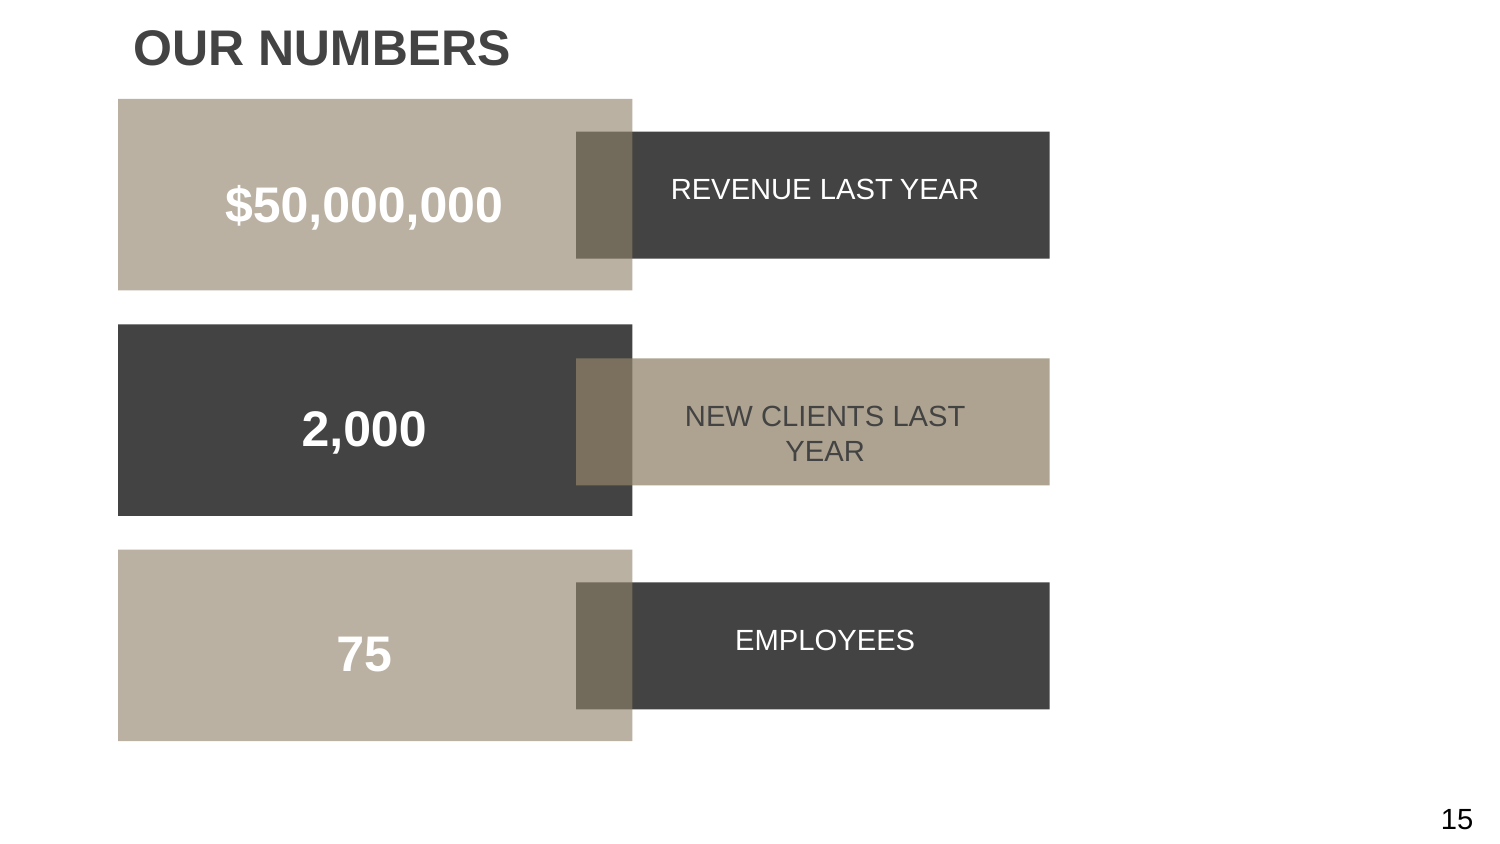

# OUR NUMBERS

REVENUE LAST YEAR
$50,000,000

2,000
NEW CLIENTS LAST YEAR

75
EMPLOYEES